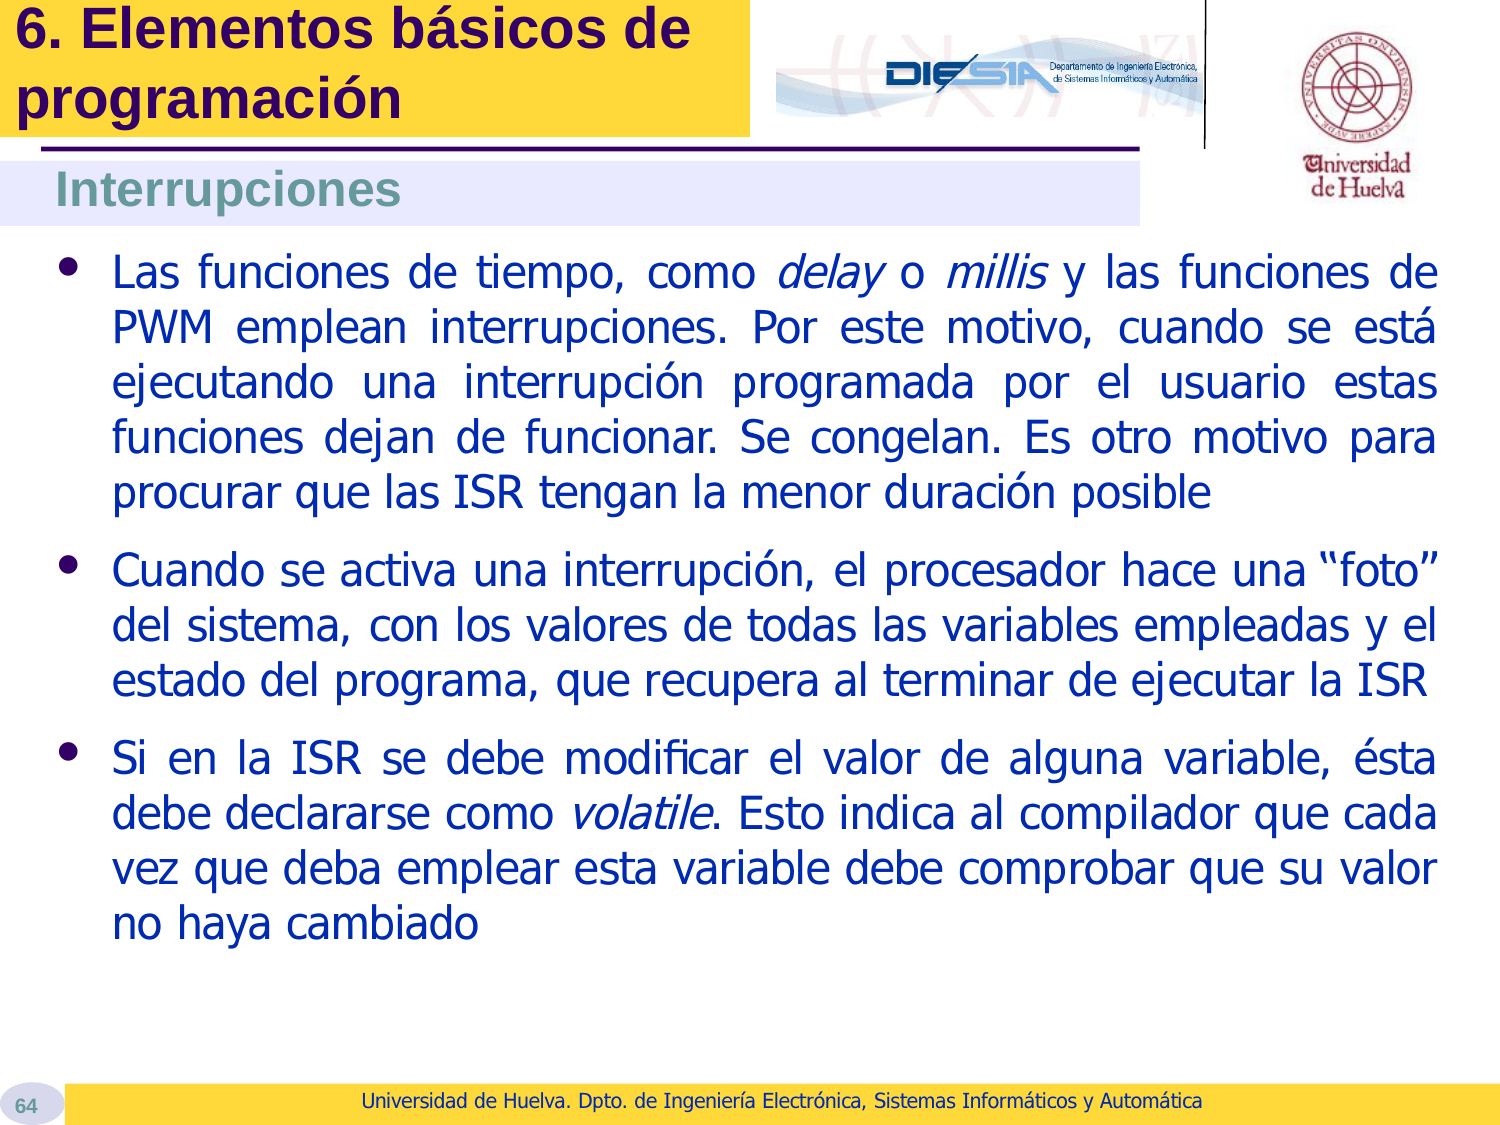

# 6. Elementos básicos de programación
Interrupciones
Las funciones de tiempo, como delay o millis y las funciones de PWM emplean interrupciones. Por este motivo, cuando se está ejecutando una interrupción programada por el usuario estas funciones dejan de funcionar. Se congelan. Es otro motivo para procurar que las ISR tengan la menor duración posible
Cuando se activa una interrupción, el procesador hace una “foto” del sistema, con los valores de todas las variables empleadas y el estado del programa, que recupera al terminar de ejecutar la ISR
Si en la ISR se debe modificar el valor de alguna variable, ésta debe declararse como volatile. Esto indica al compilador que cada vez que deba emplear esta variable debe comprobar que su valor no haya cambiado